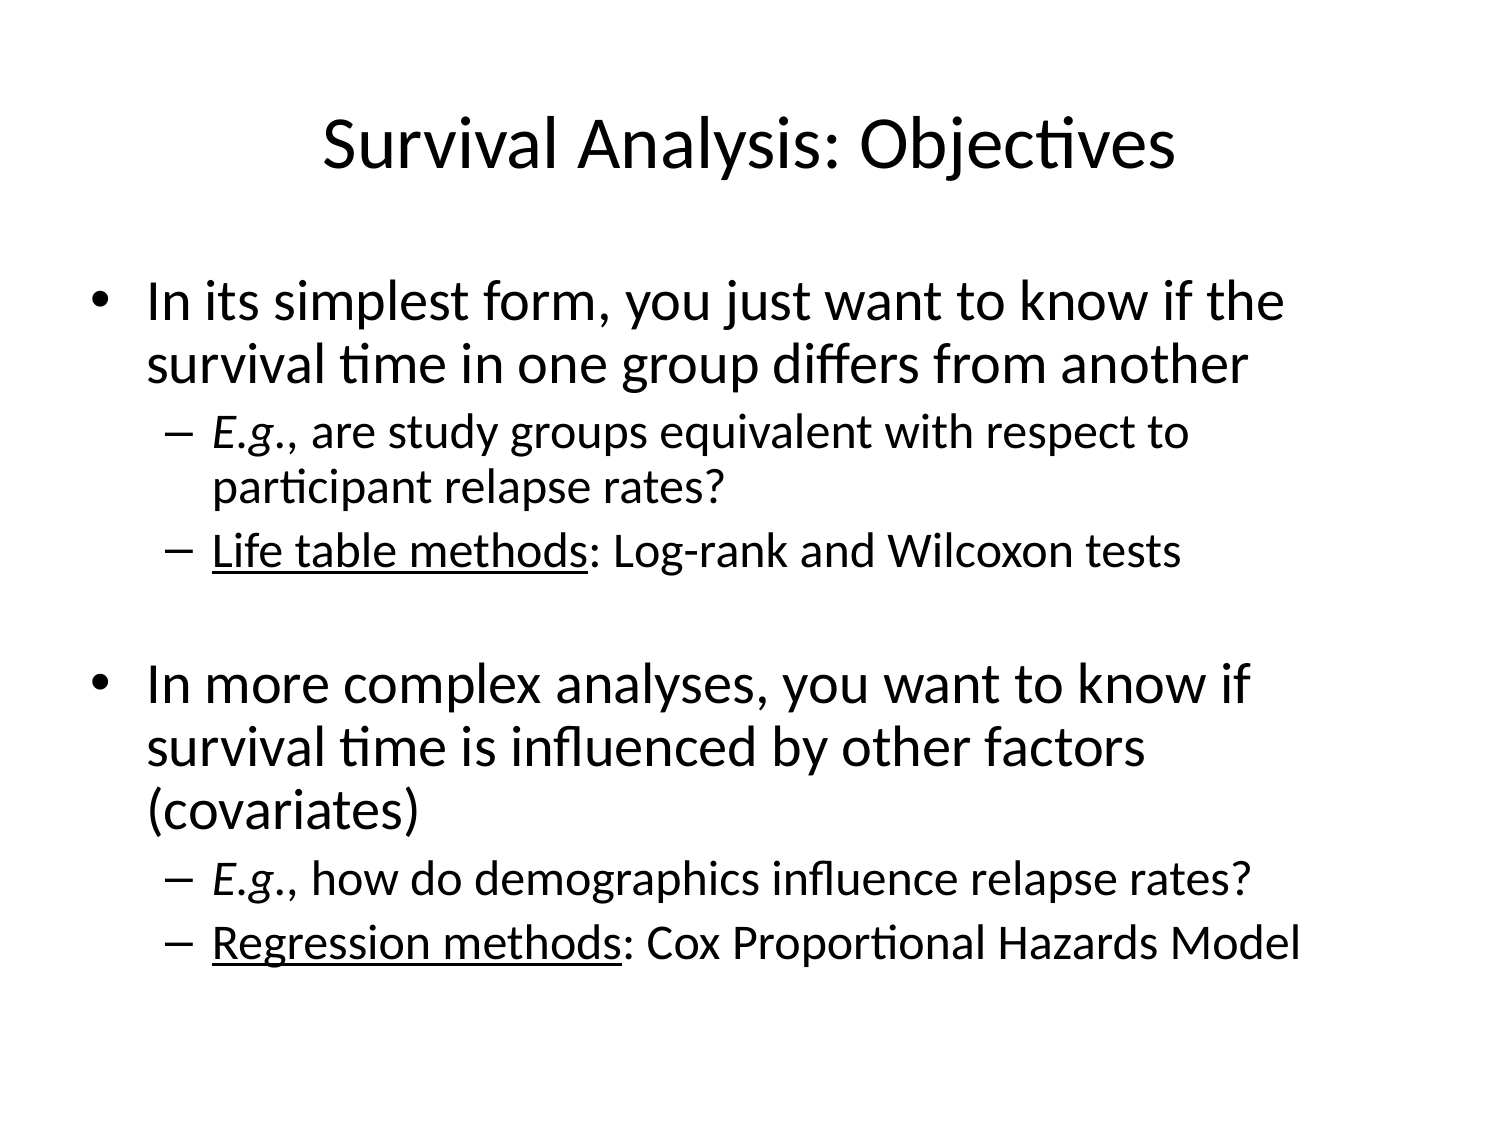

# Survival Analysis: Objectives
In its simplest form, you just want to know if the survival time in one group differs from another
E.g., are study groups equivalent with respect to participant relapse rates?
Life table methods: Log-rank and Wilcoxon tests

In more complex analyses, you want to know if survival time is influenced by other factors (covariates)
E.g., how do demographics influence relapse rates?
Regression methods: Cox Proportional Hazards Model